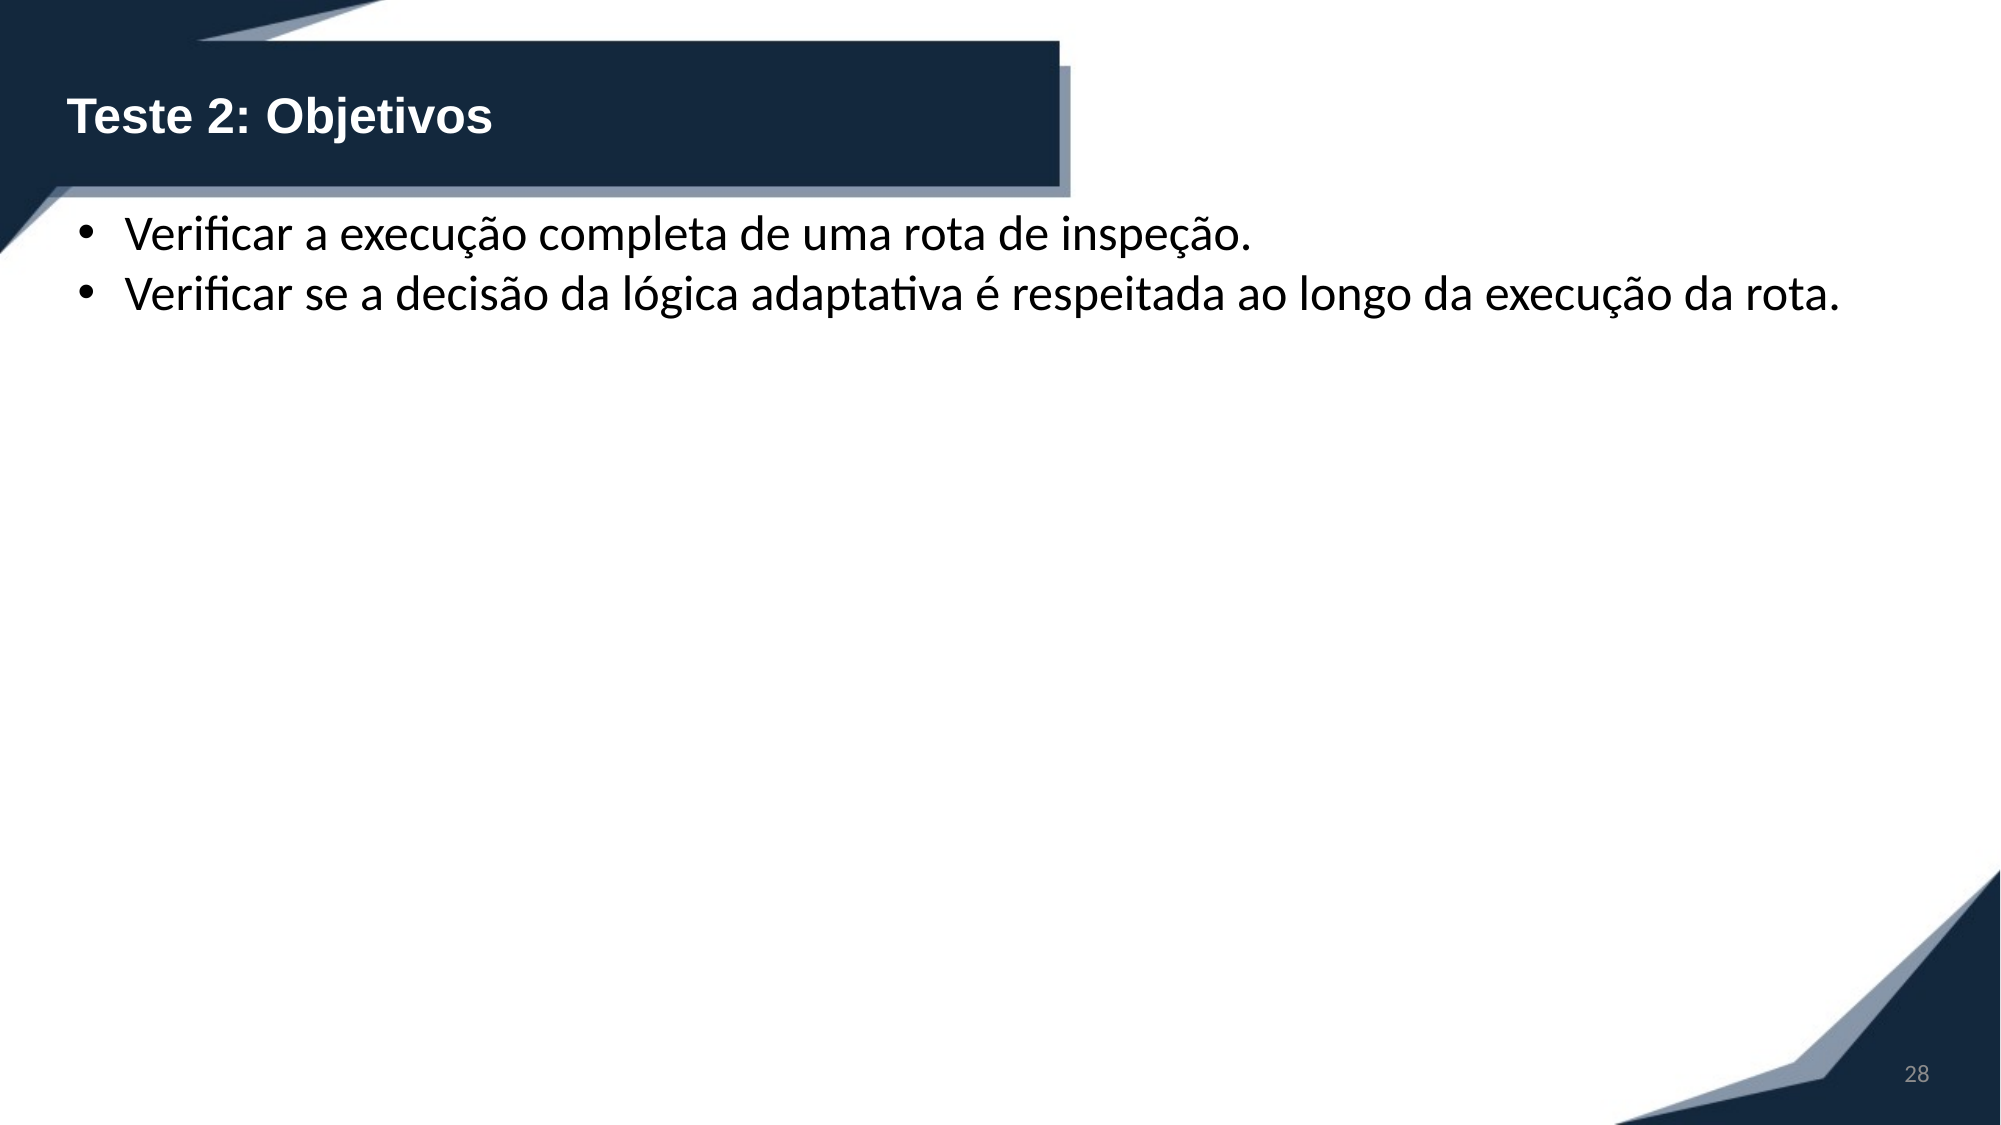

Teste 2: Objetivos
Verificar a execução completa de uma rota de inspeção.
Verificar se a decisão da lógica adaptativa é respeitada ao longo da execução da rota.
28